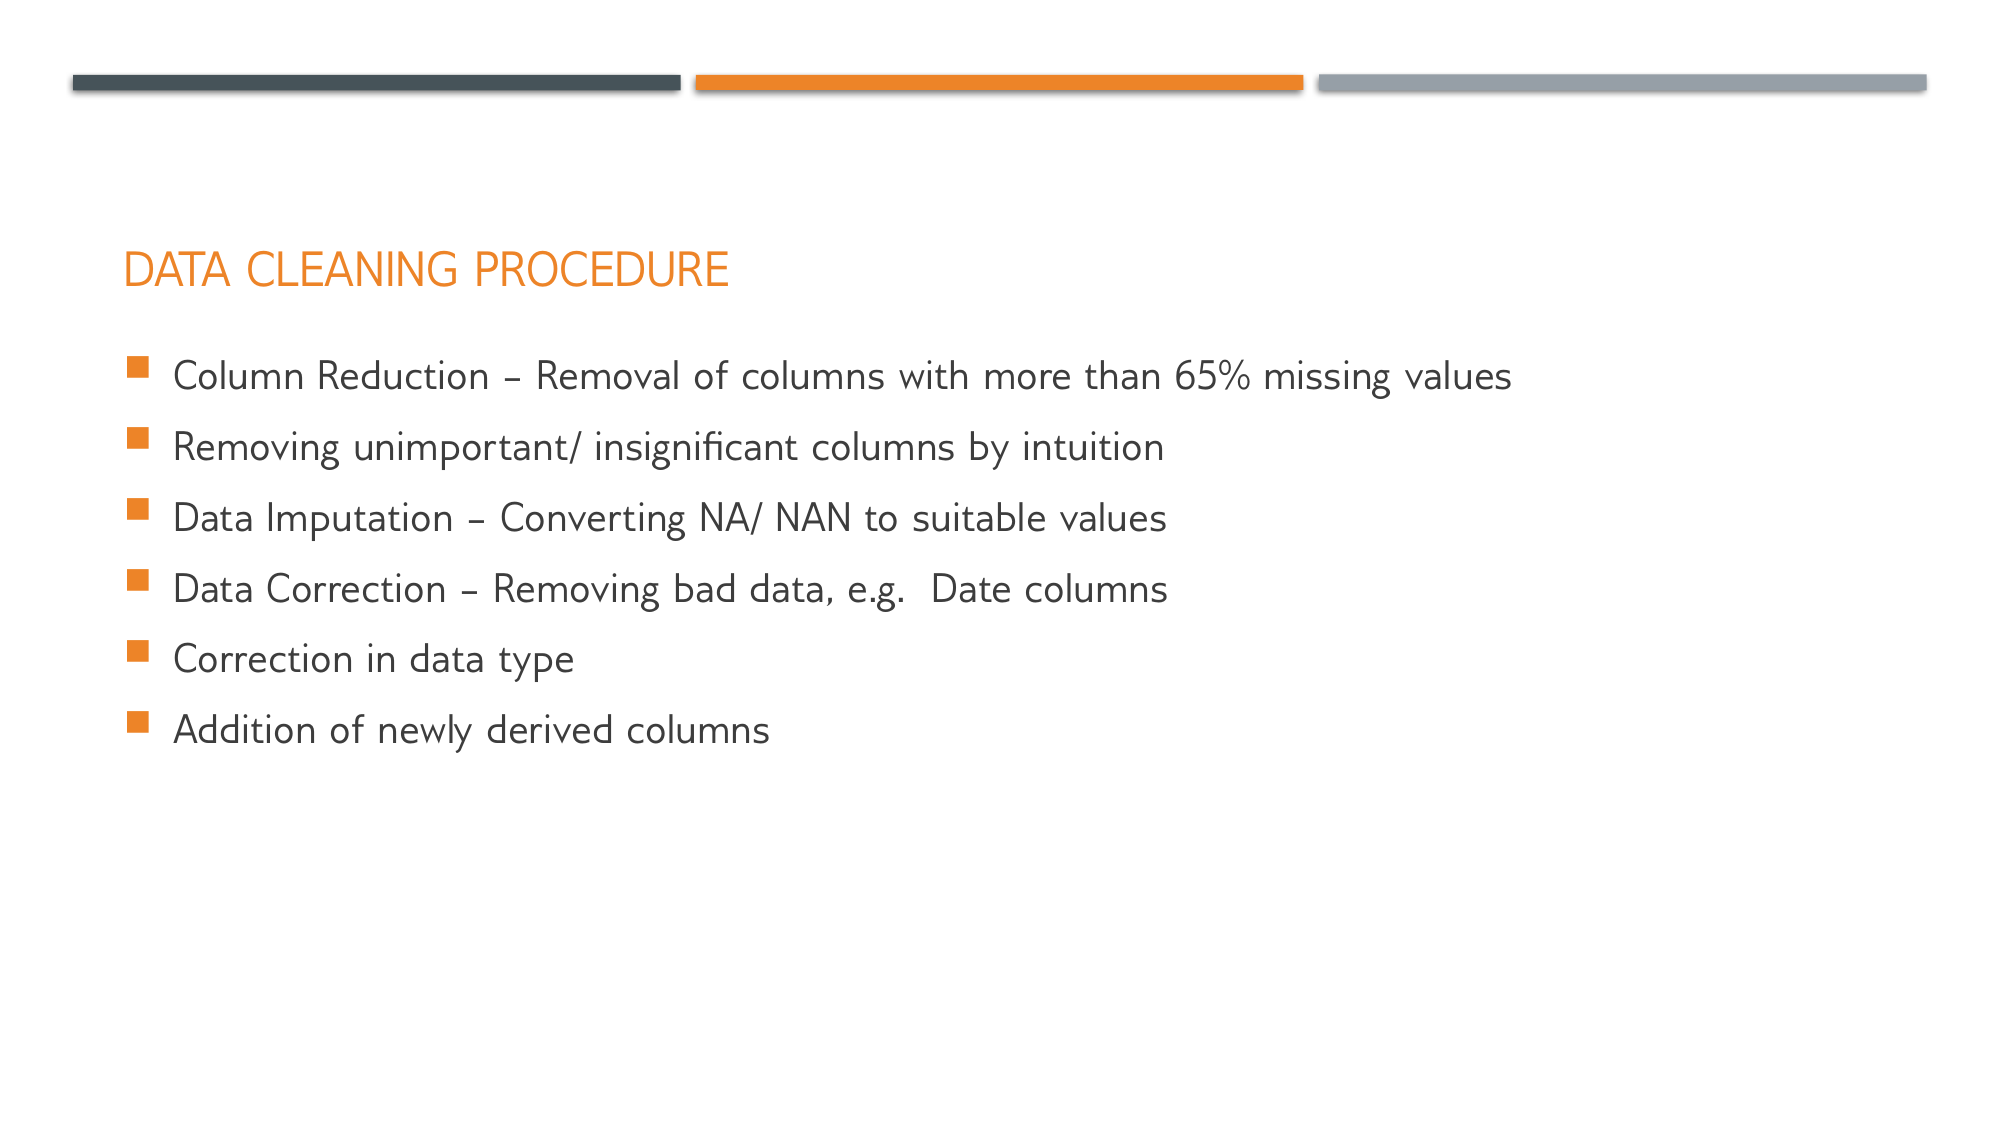

# Data Cleaning Procedure
Column Reduction – Removal of columns with more than 65% missing values
Removing unimportant/ insignificant columns by intuition
Data Imputation – Converting NA/ NAN to suitable values
Data Correction – Removing bad data, e.g.  Date columns
Correction in data type
Addition of newly derived columns